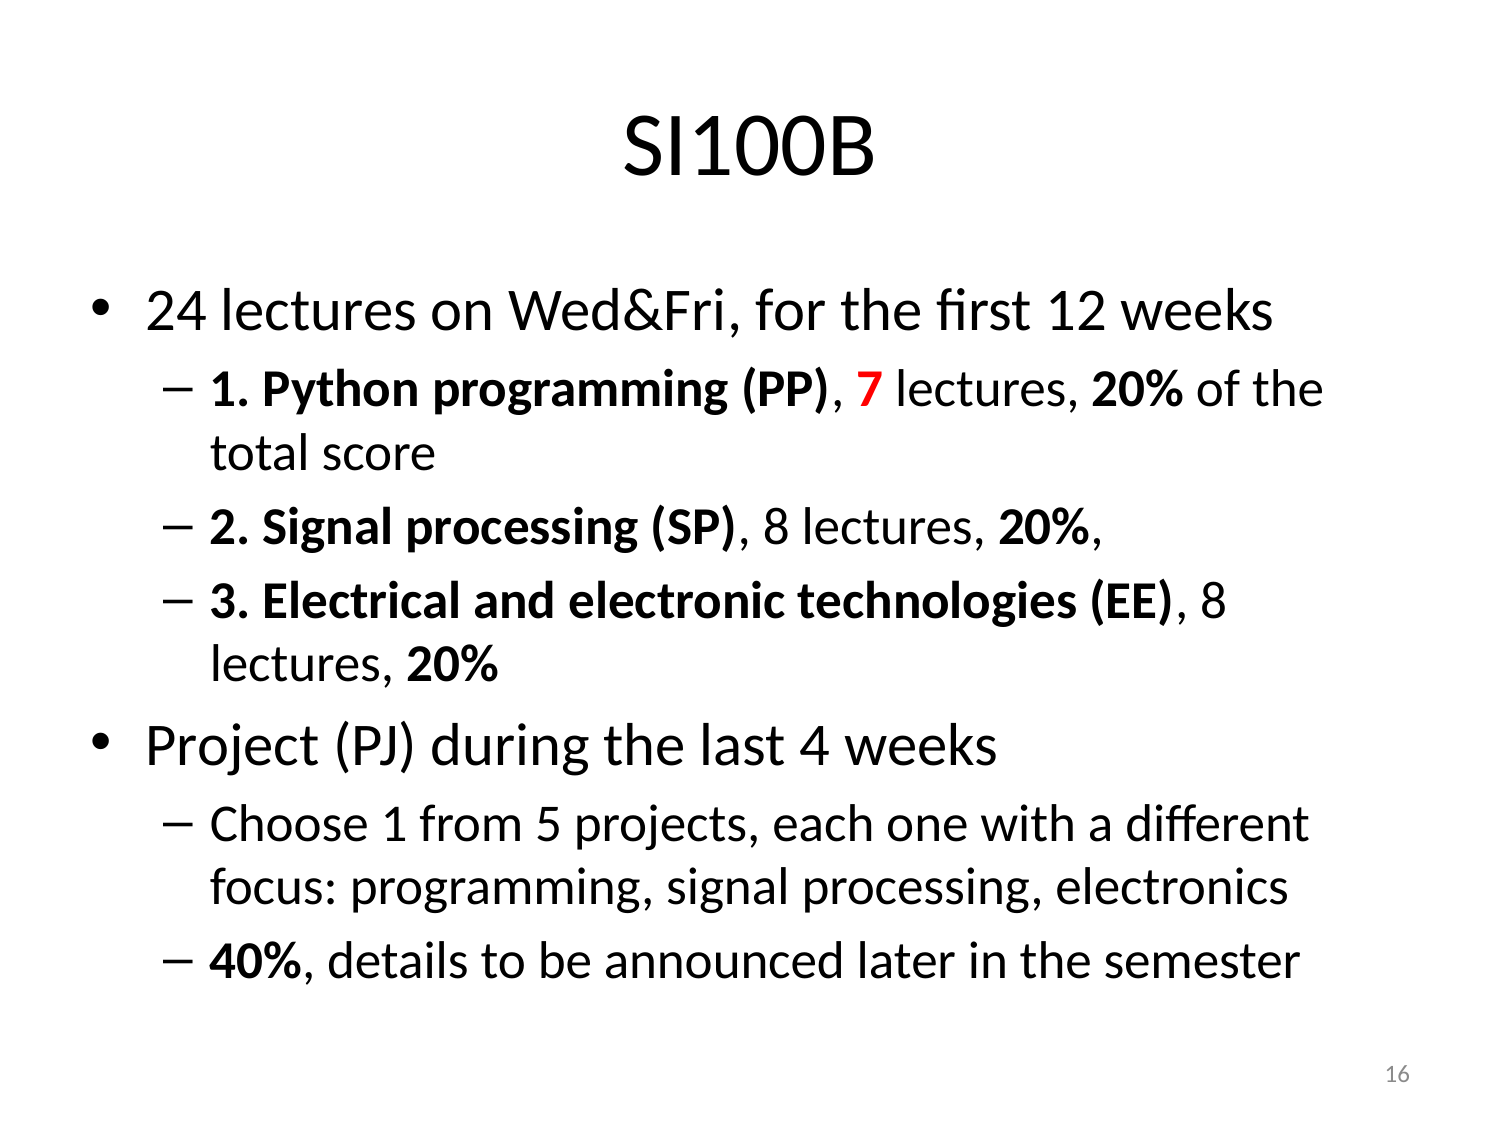

# SI100B
24 lectures on Wed&Fri, for the first 12 weeks
1. Python programming (PP), 7 lectures, 20% of the total score
2. Signal processing (SP), 8 lectures, 20%,
3. Electrical and electronic technologies (EE), 8 lectures, 20%
Project (PJ) during the last 4 weeks
Choose 1 from 5 projects, each one with a different focus: programming, signal processing, electronics
40%, details to be announced later in the semester
16